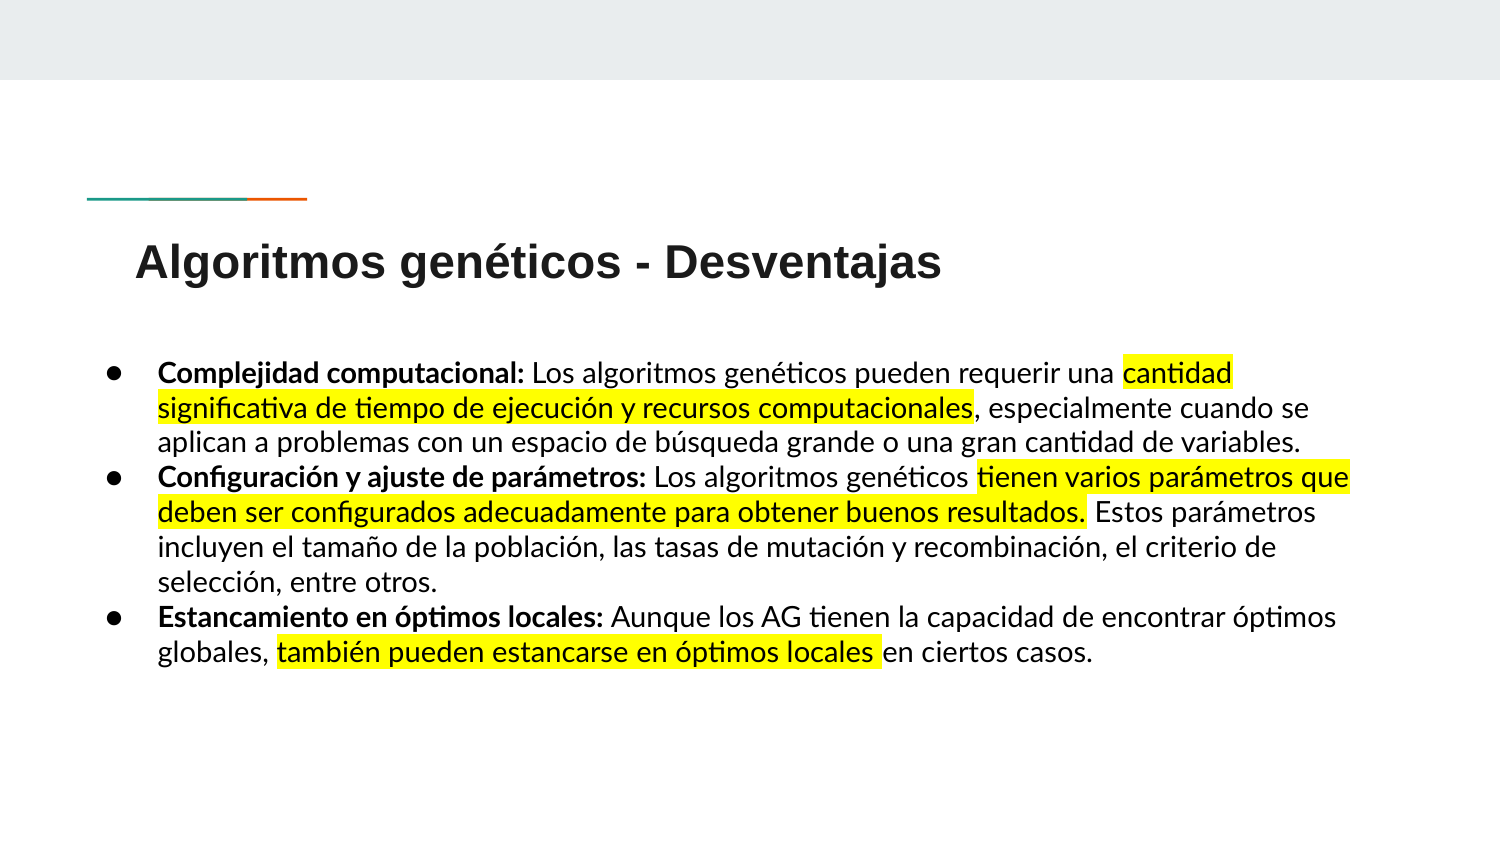

# Algoritmos genéticos - Desventajas

Complejidad computacional: Los algoritmos genéticos pueden requerir una cantidad significativa de tiempo de ejecución y recursos computacionales, especialmente cuando se aplican a problemas con un espacio de búsqueda grande o una gran cantidad de variables.
Configuración y ajuste de parámetros: Los algoritmos genéticos tienen varios parámetros que deben ser configurados adecuadamente para obtener buenos resultados. Estos parámetros incluyen el tamaño de la población, las tasas de mutación y recombinación, el criterio de selección, entre otros.
Estancamiento en óptimos locales: Aunque los AG tienen la capacidad de encontrar óptimos globales, también pueden estancarse en óptimos locales en ciertos casos.